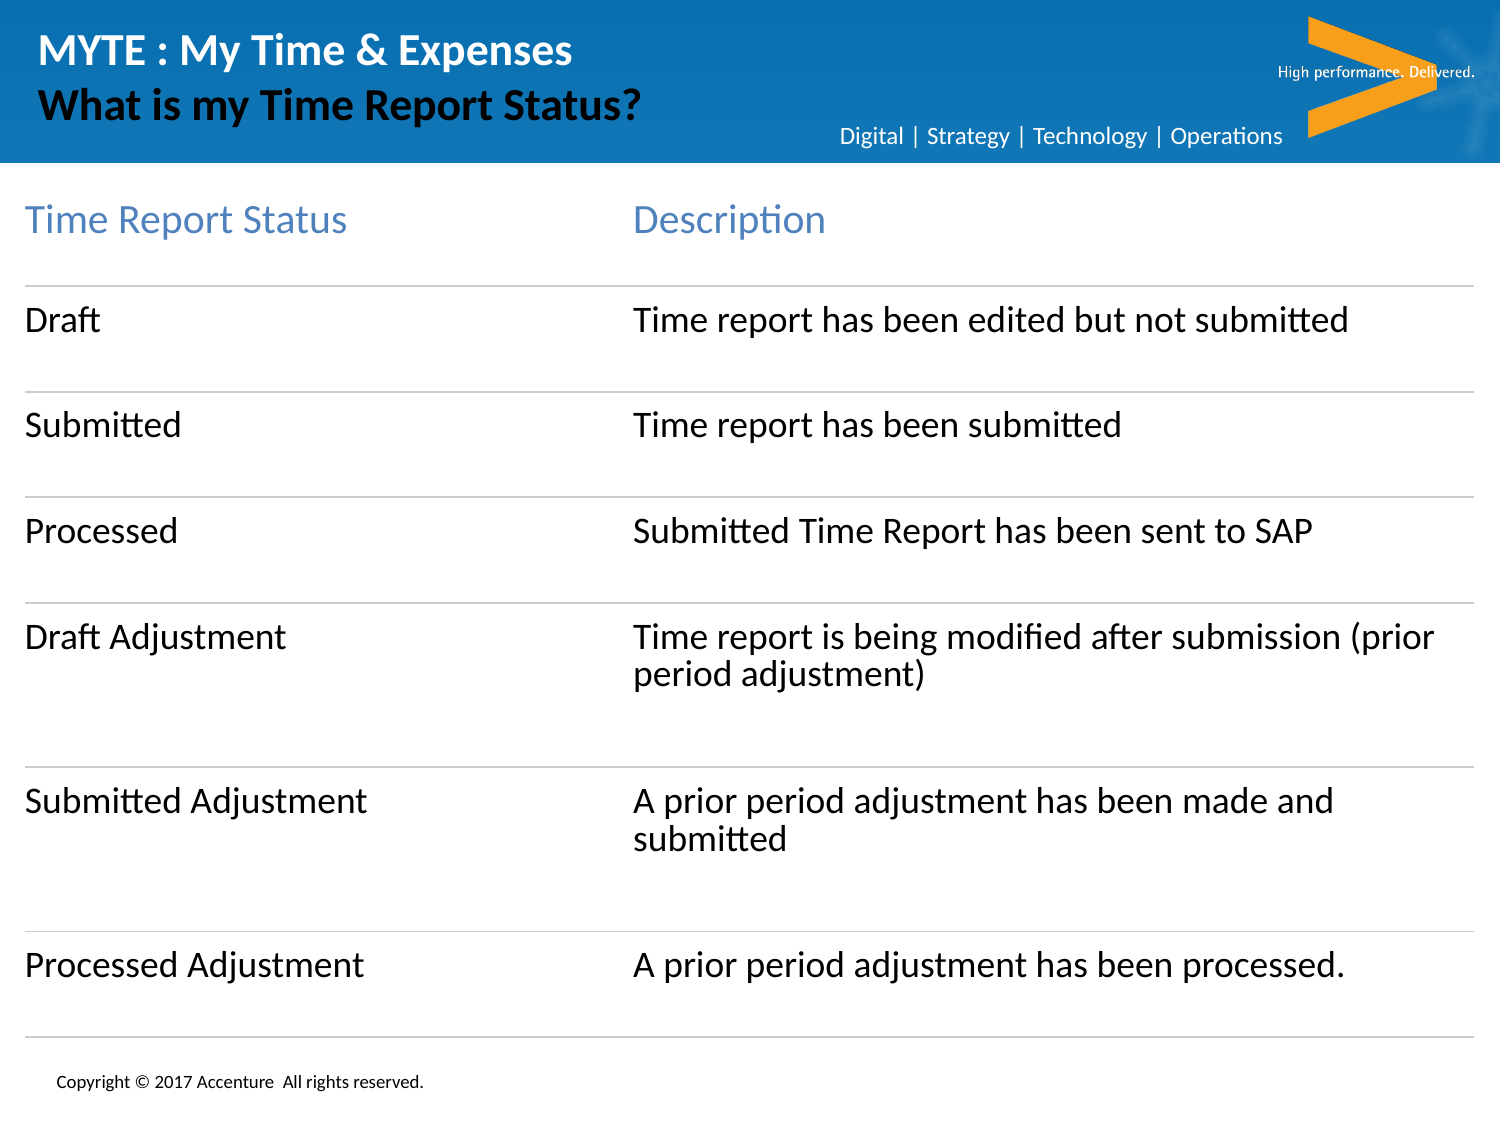

MYTE : My Time & Expenses
What is my Time Report Status?
| Time Report Status | Description |
| --- | --- |
| Draft | Time report has been edited but not submitted |
| Submitted | Time report has been submitted |
| Processed | Submitted Time Report has been sent to SAP |
| Draft Adjustment | Time report is being modified after submission (prior period adjustment) |
| Submitted Adjustment | A prior period adjustment has been made and submitted |
| Processed Adjustment | A prior period adjustment has been processed. |

Copyright © 2017 Accenture  All rights reserved.